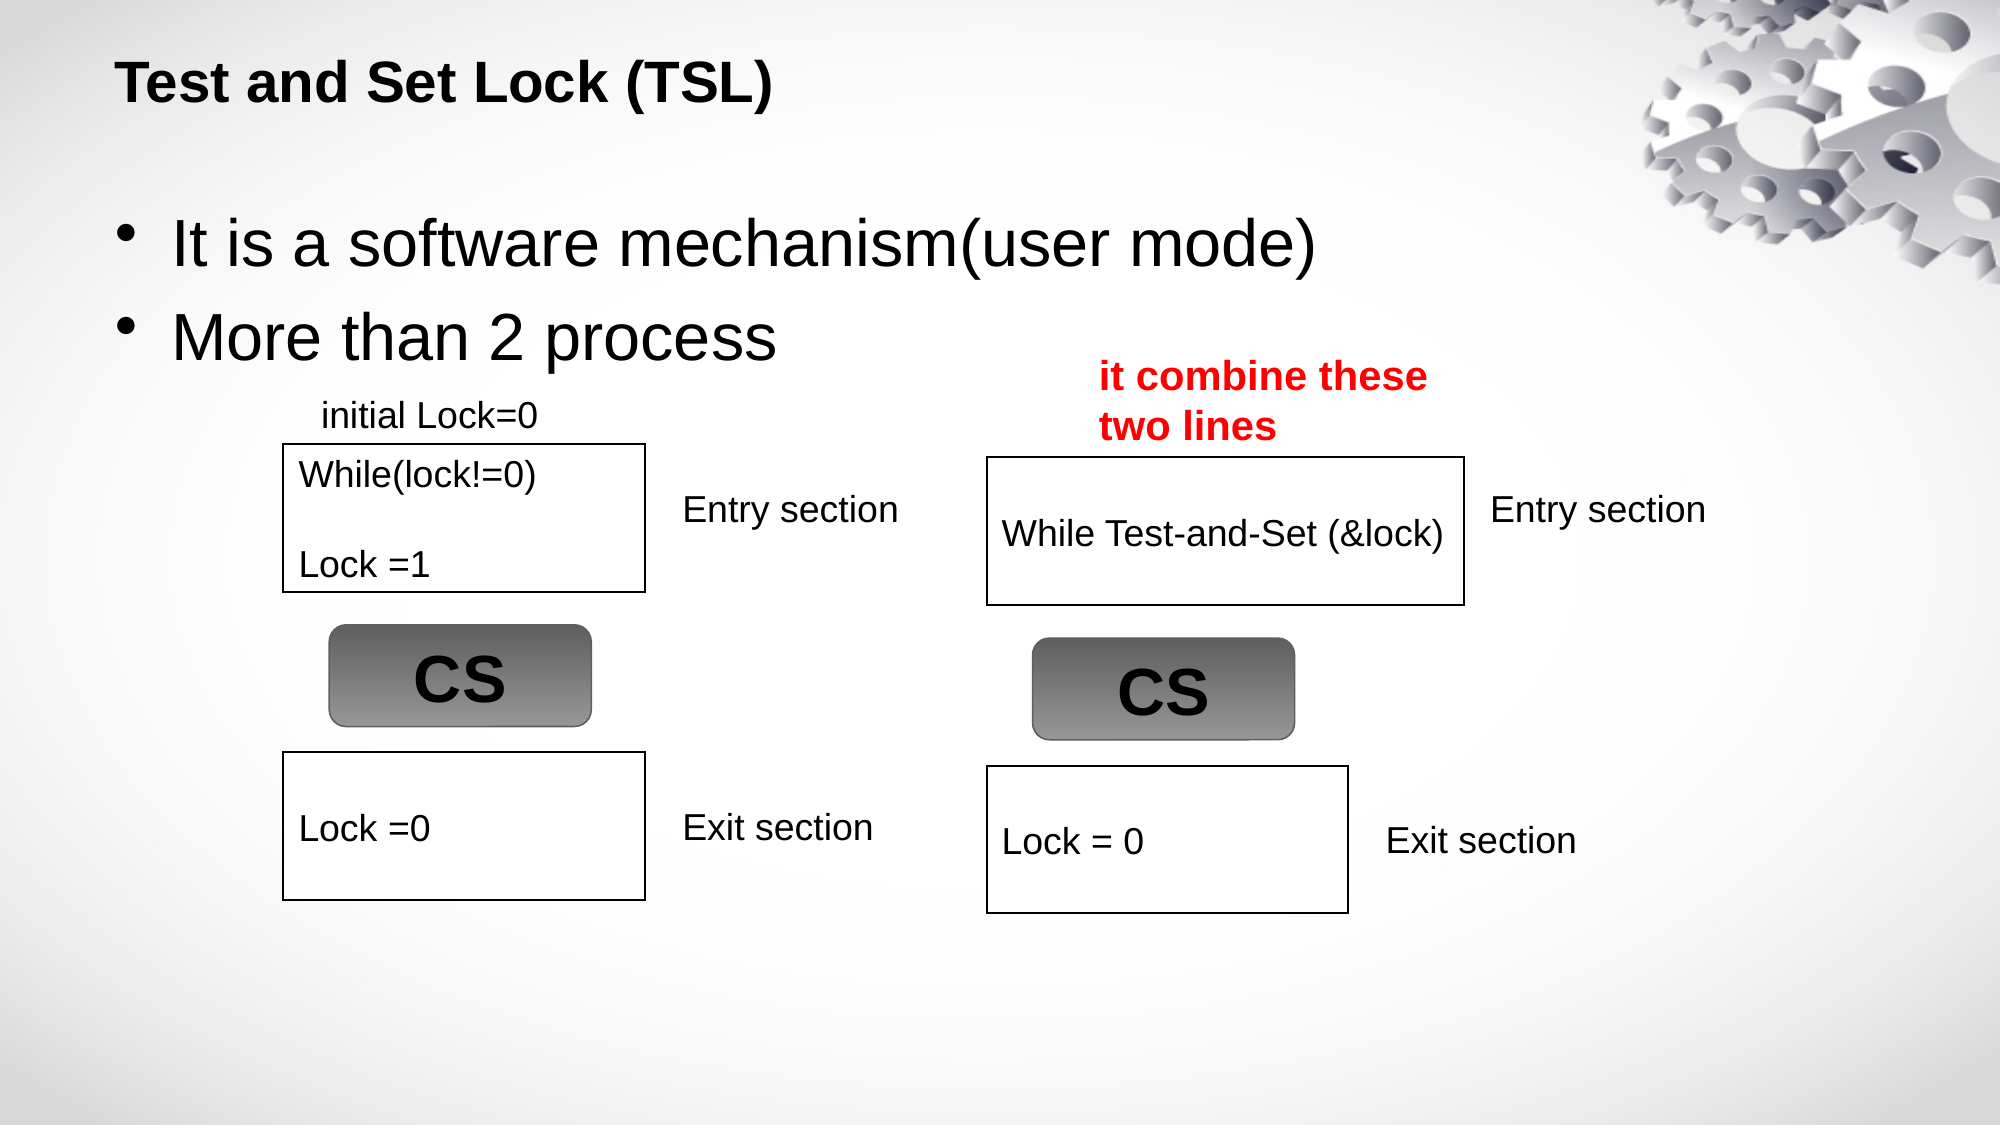

# Test and Set Lock (TSL)
It is a software mechanism(user mode)
More than 2 process

it combine these two lines
initial Lock=0
While(lock!=0)

Lock =1
While Test-and-Set (&lock)
Entry section
Entry section
CS
CS
Lock =0
Lock = 0
Exit section
Exit section